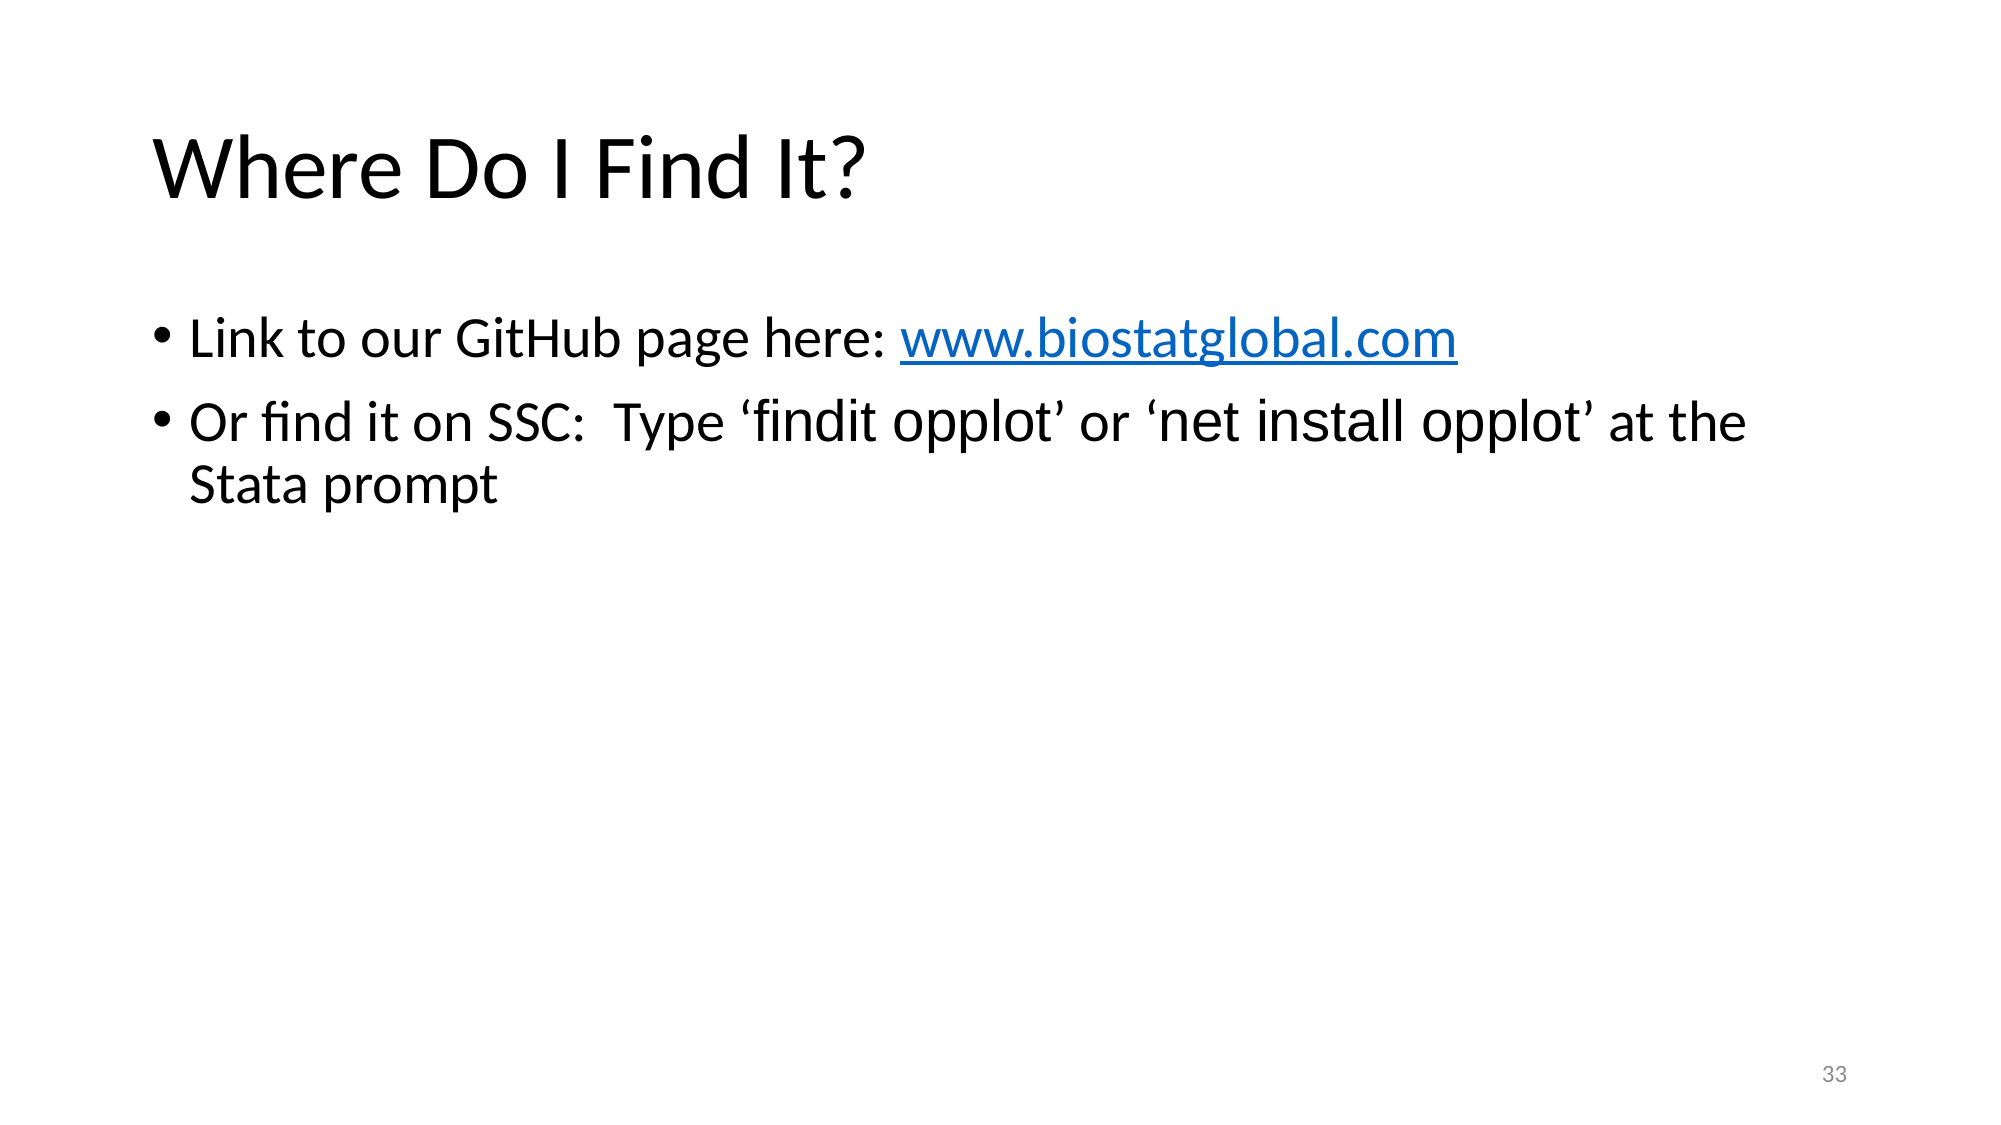

# Where Do I Find It?
Link to our GitHub page here: www.biostatglobal.com
Or find it on SSC:  Type ‘findit opplot’ or ‘net install opplot’ at the Stata prompt
33